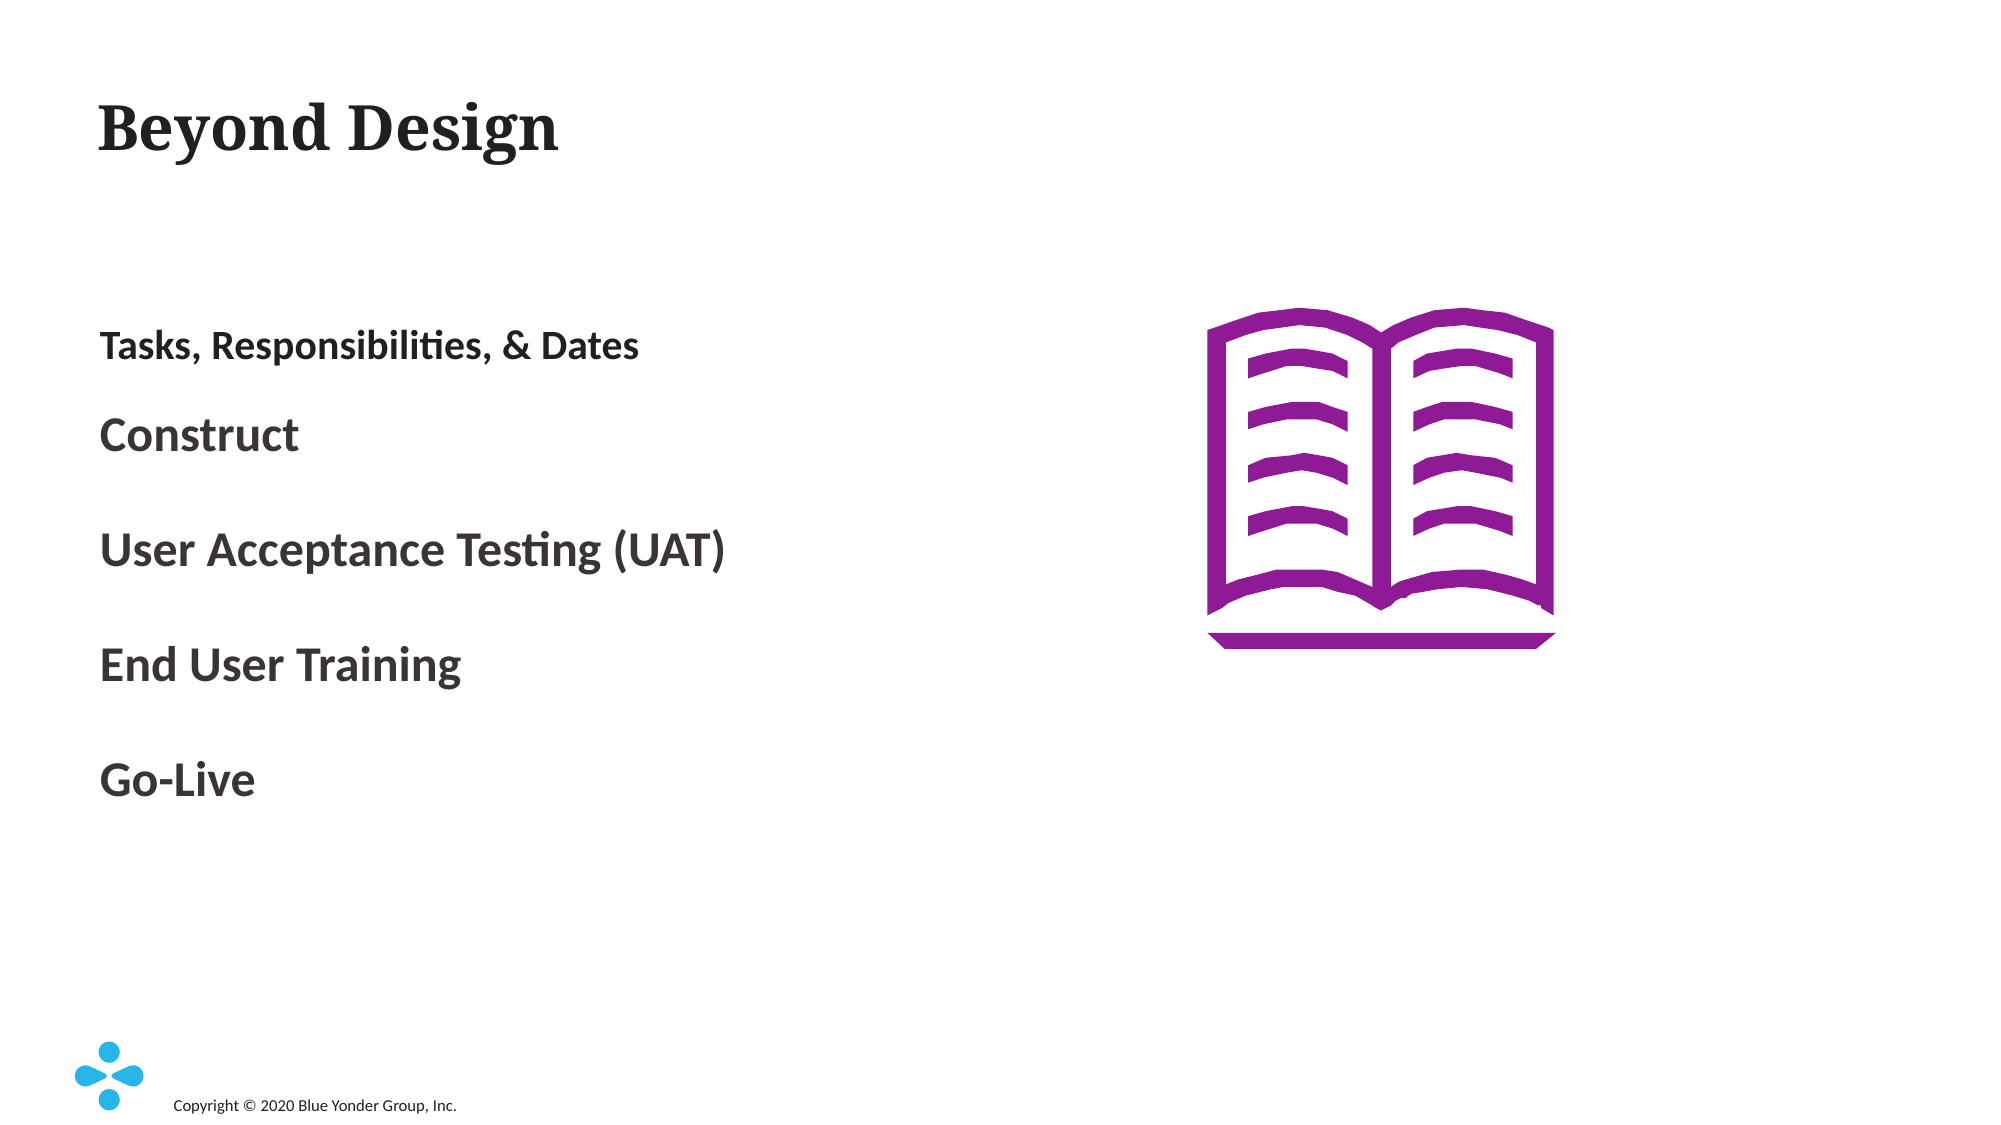

# Beyond Design
Tasks, Responsibilities, & Dates

Construct
User Acceptance Testing (UAT)
End User Training
Go-Live